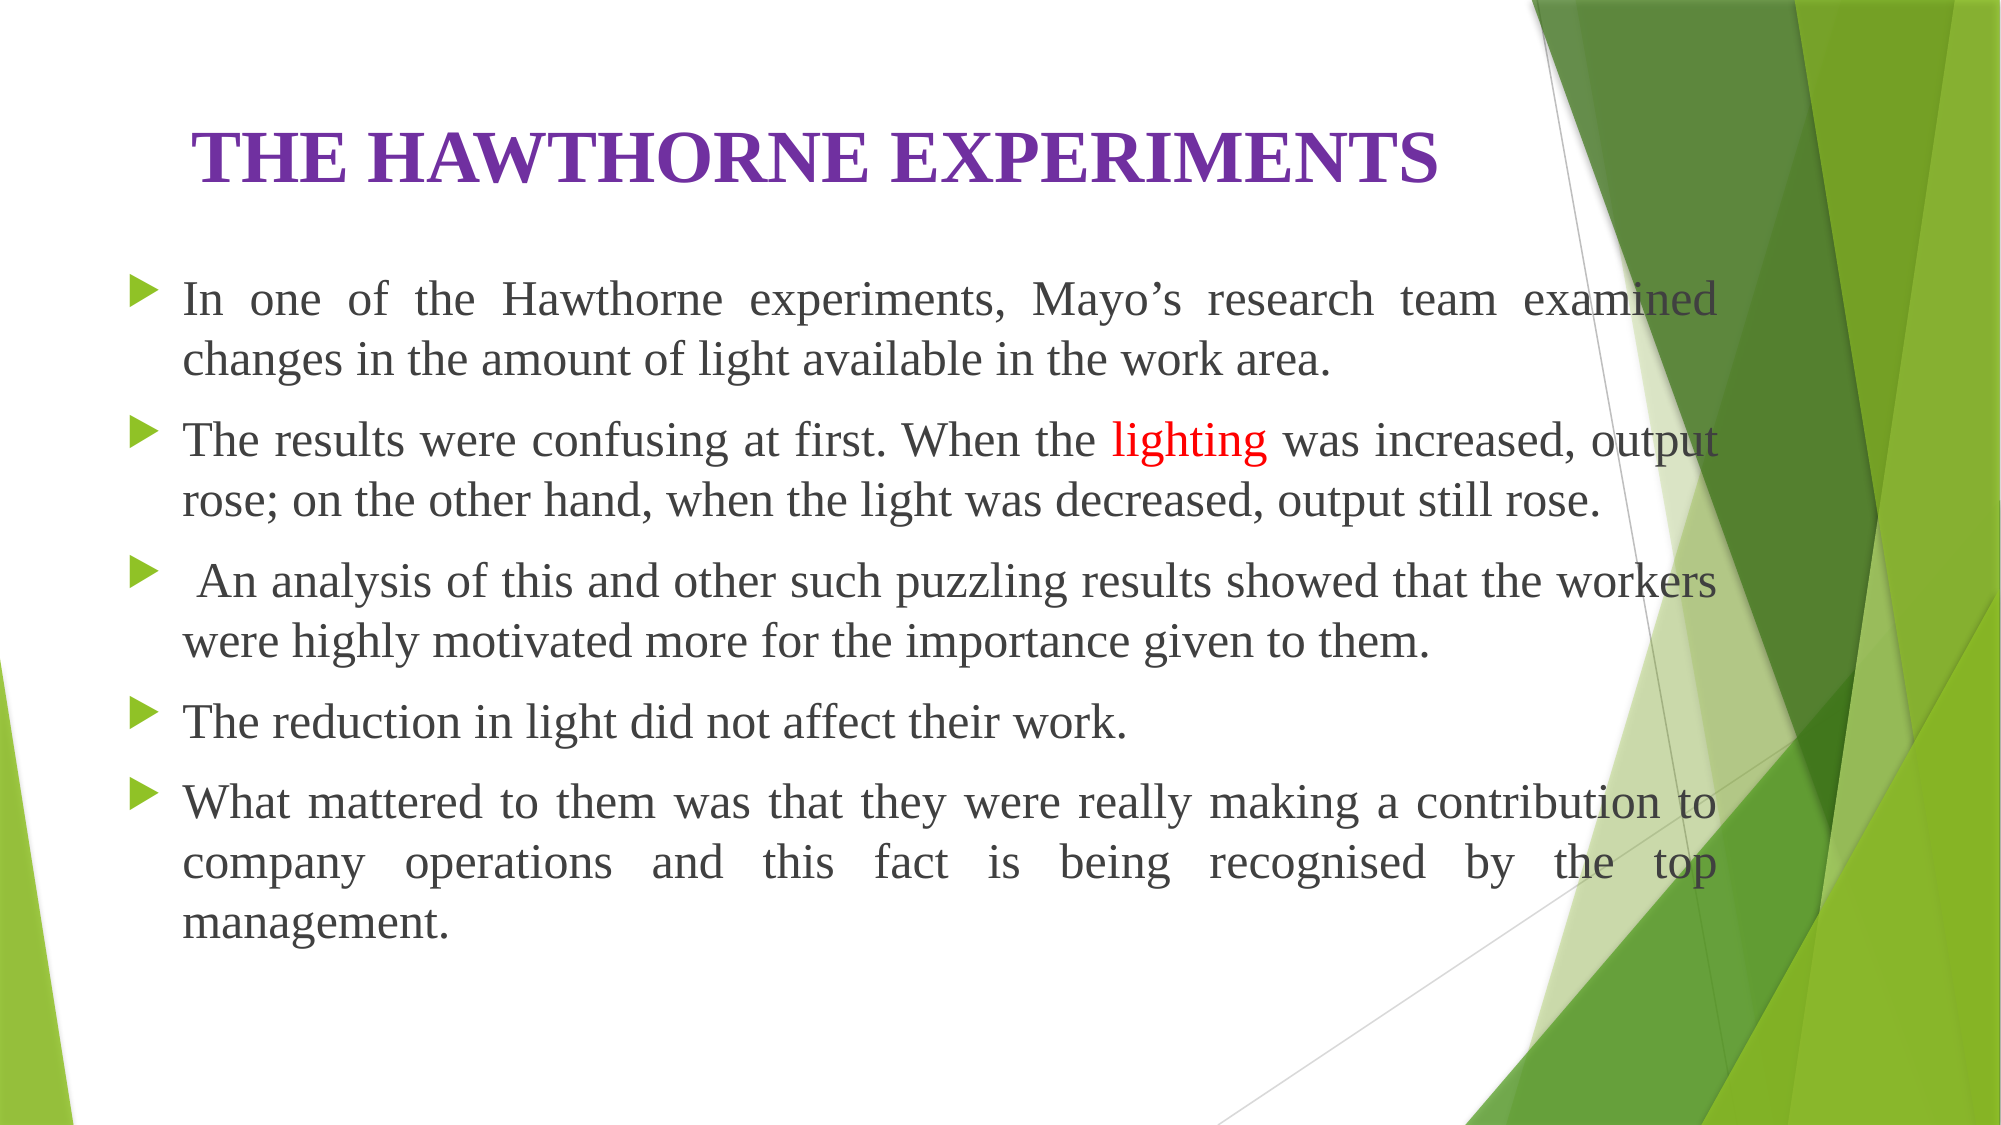

# THE HAWTHORNE EXPERIMENTS
In one of the Hawthorne experiments, Mayo’s research team examined changes in the amount of light available in the work area.
The results were confusing at first. When the lighting was increased, output rose; on the other hand, when the light was decreased, output still rose.
 An analysis of this and other such puzzling results showed that the workers were highly motivated more for the importance given to them.
The reduction in light did not affect their work.
What mattered to them was that they were really making a contribution to company operations and this fact is being recognised by the top management.